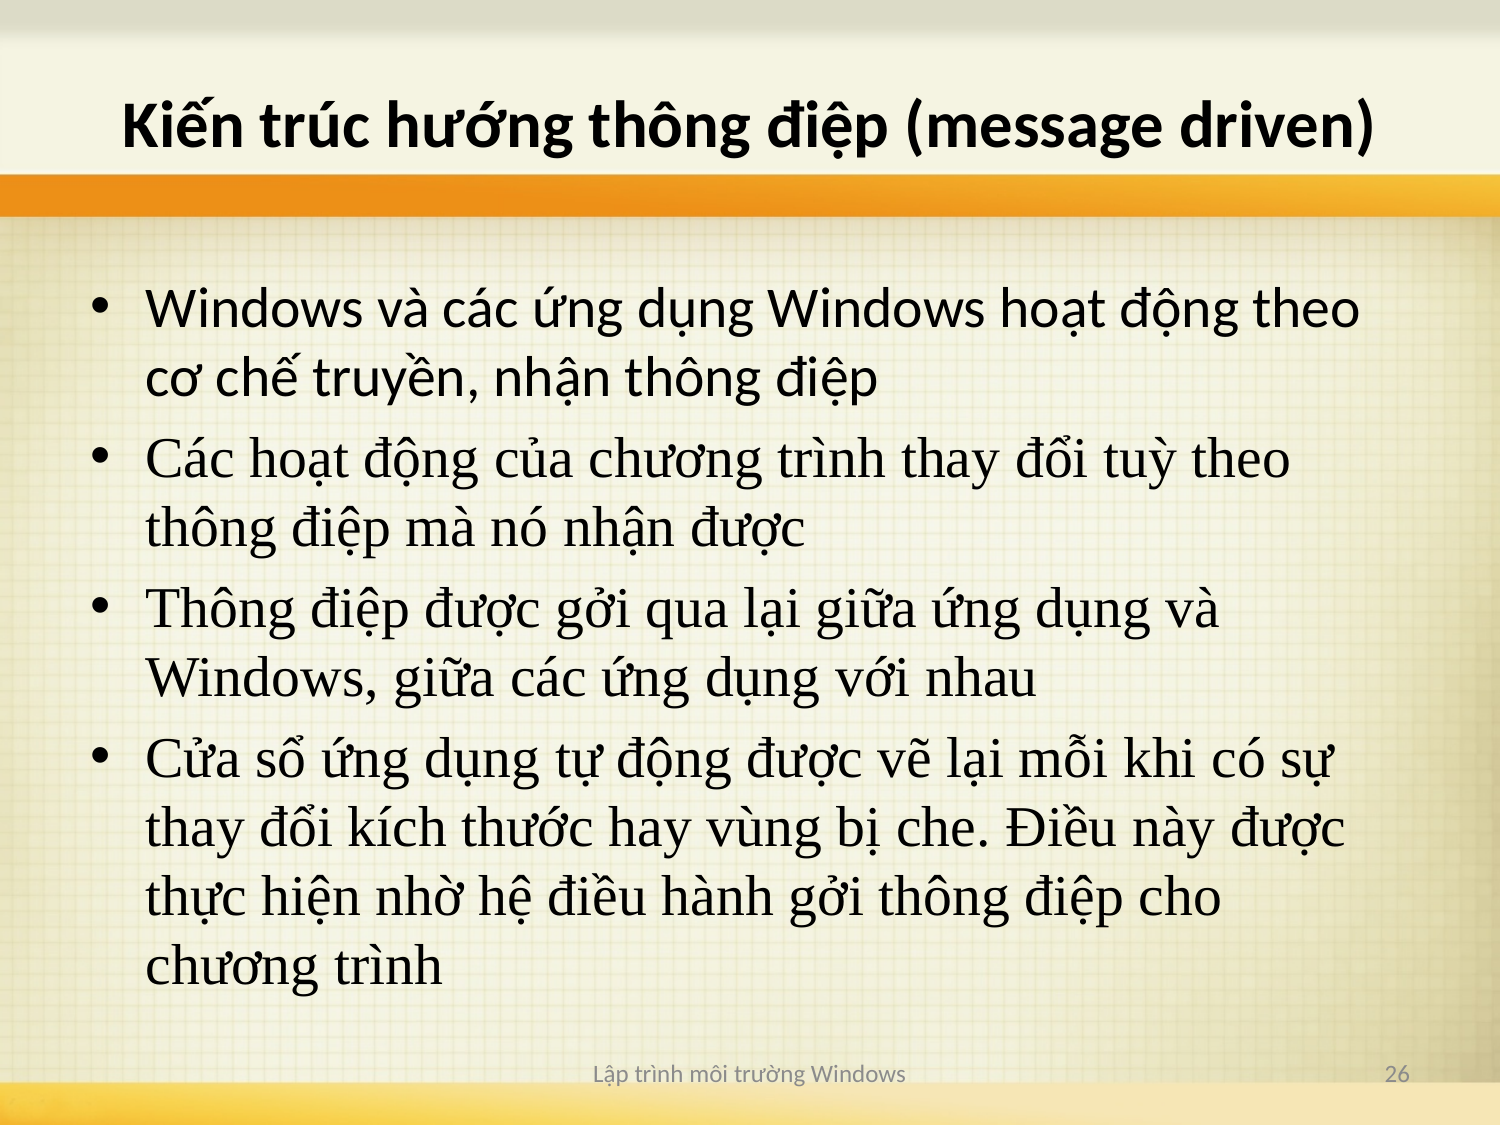

# Kiến trúc hướng thông điệp (message driven)
Windows và các ứng dụng Windows hoạt động theo cơ chế truyền, nhận thông điệp
Các hoạt động của chương trình thay đổi tuỳ theo thông điệp mà nó nhận được
Thông điệp được gởi qua lại giữa ứng dụng và Windows, giữa các ứng dụng với nhau
Cửa sổ ứng dụng tự động được vẽ lại mỗi khi có sự thay đổi kích thước hay vùng bị che. Điều này được thực hiện nhờ hệ điều hành gởi thông điệp cho chương trình
Lập trình môi trường Windows
26